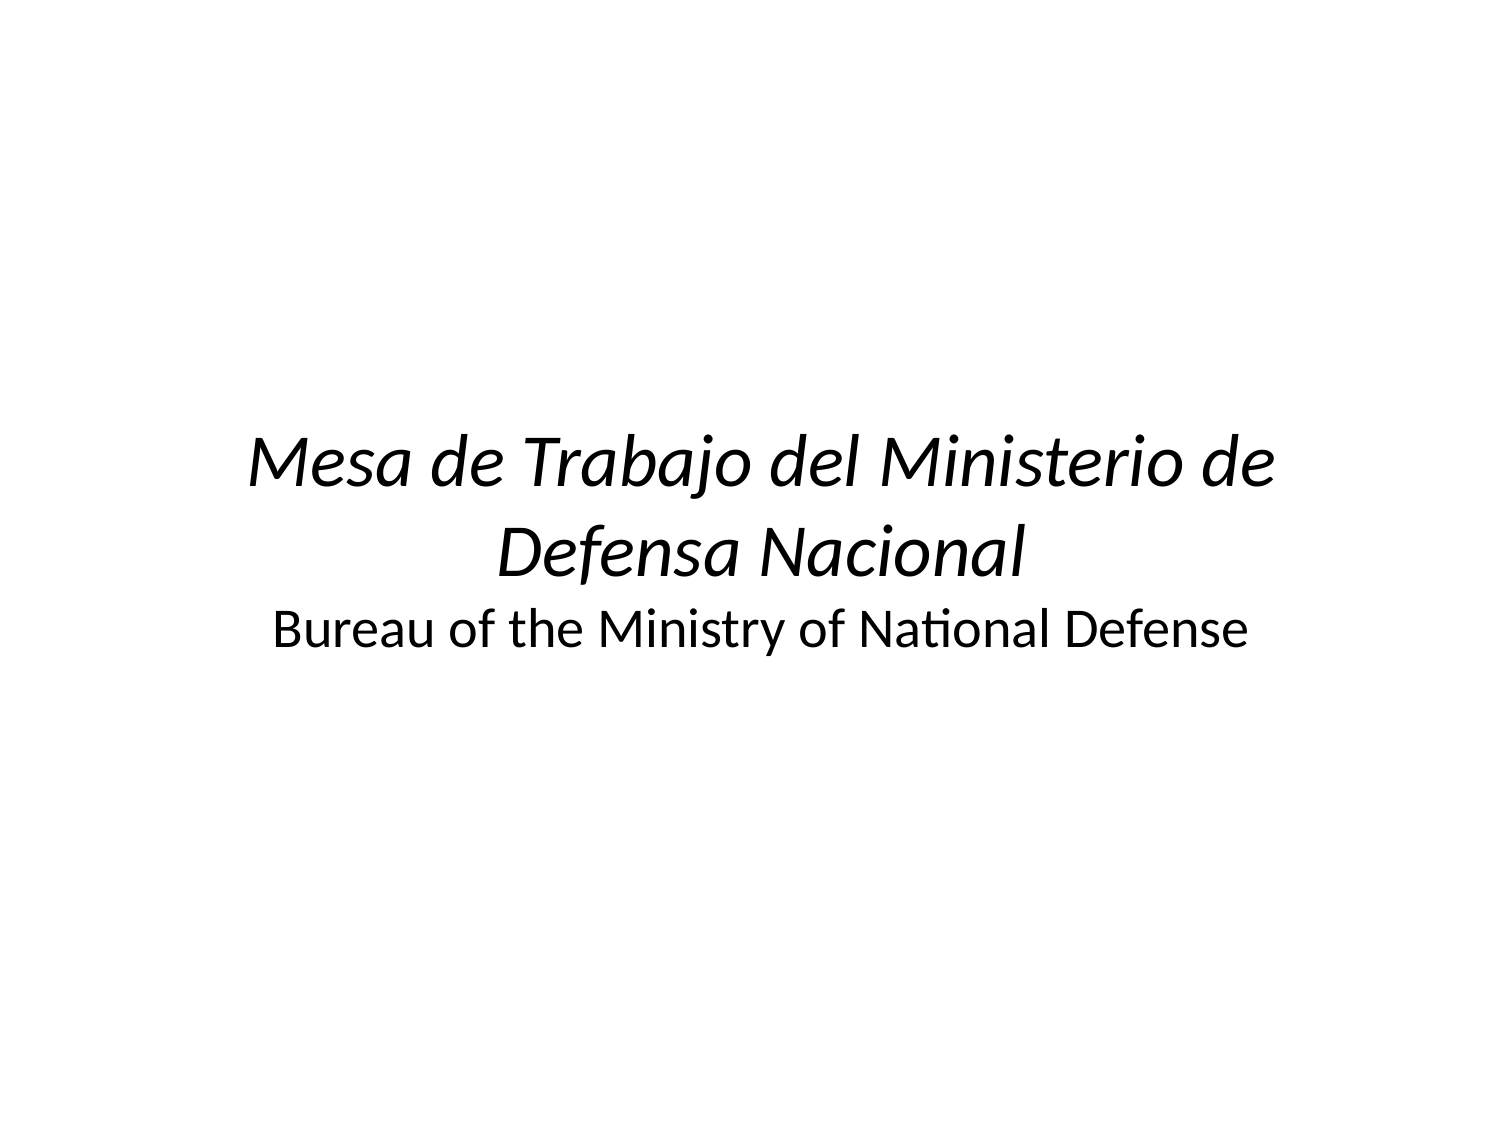

# Mesa de Trabajo del Ministerio de Defensa Nacional Bureau of the Ministry of National Defense